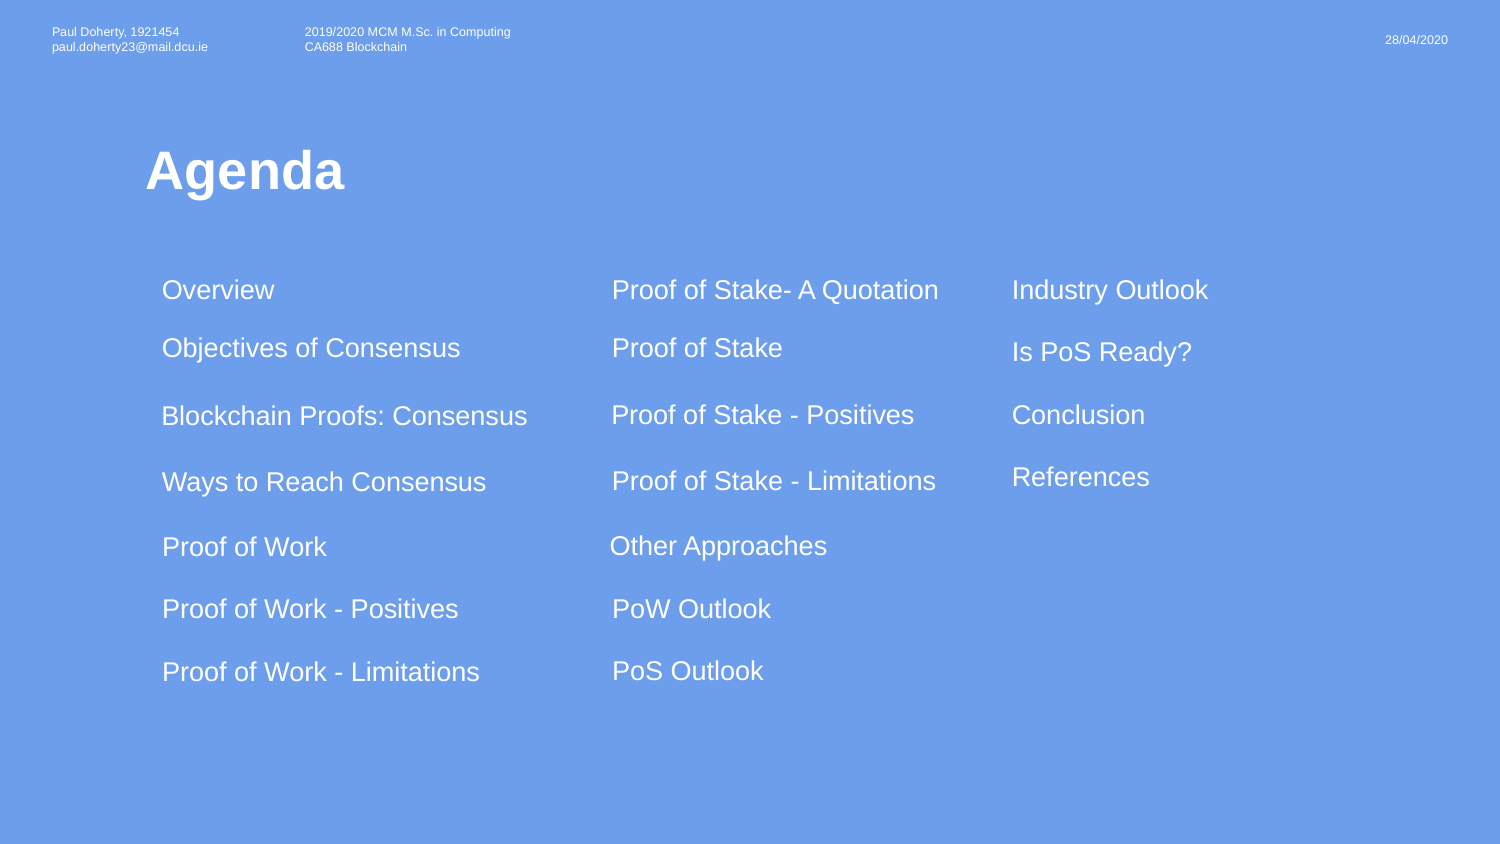

# Agenda
Proof of Stake- A Quotation
Industry Outlook
Overview
Proof of Stake
Objectives of Consensus
Is PoS Ready?
Conclusion
Proof of Stake - Positives
Blockchain Proofs: Consensus
References
Proof of Stake - Limitations
Ways to Reach Consensus
Other Approaches
Proof of Work
PoW Outlook
Proof of Work - Positives
PoS Outlook
Proof of Work - Limitations